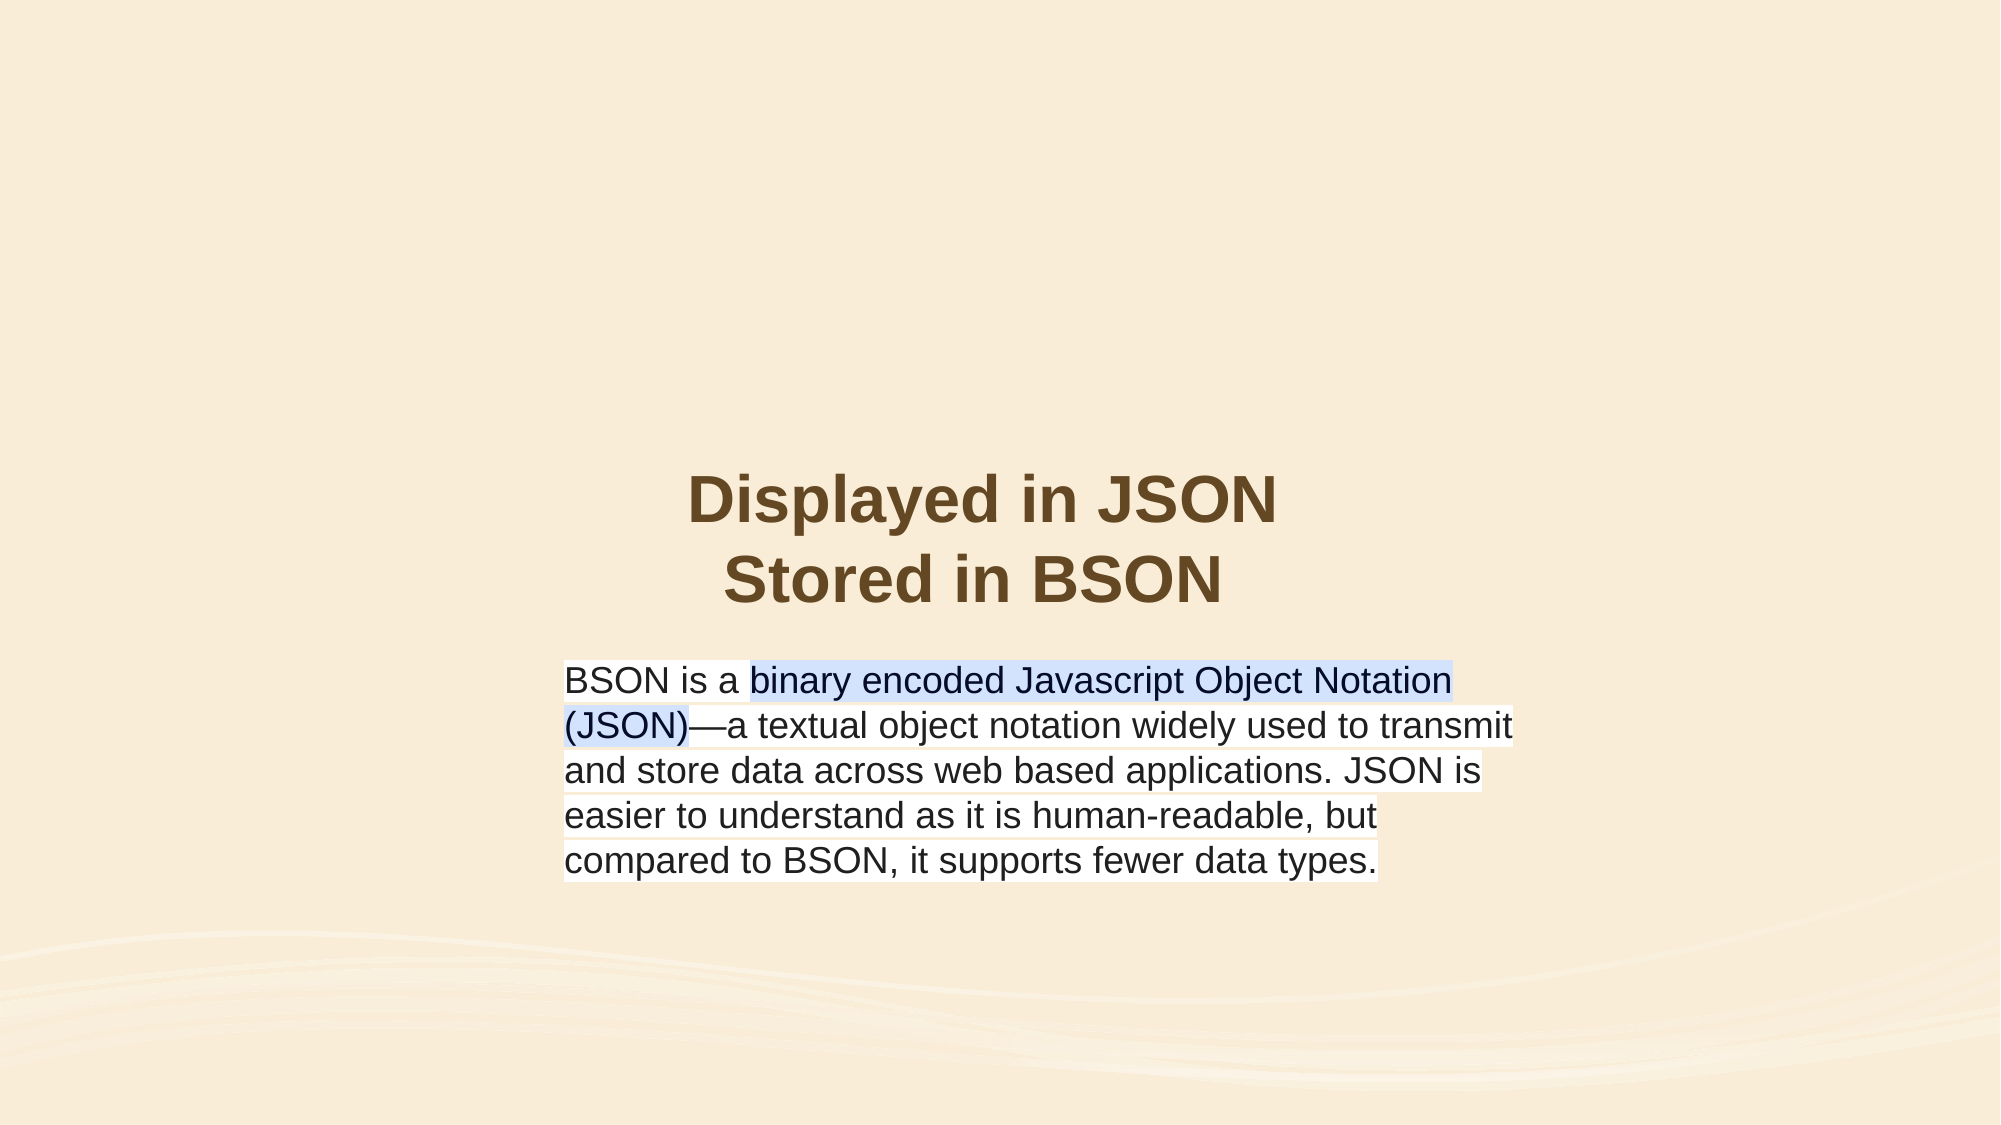

Displayed in JSON
  Stored in BSON
BSON is a binary encoded Javascript Object Notation (JSON)—a textual object notation widely used to transmit and store data across web based applications. JSON is easier to understand as it is human-readable, but compared to BSON, it supports fewer data types.